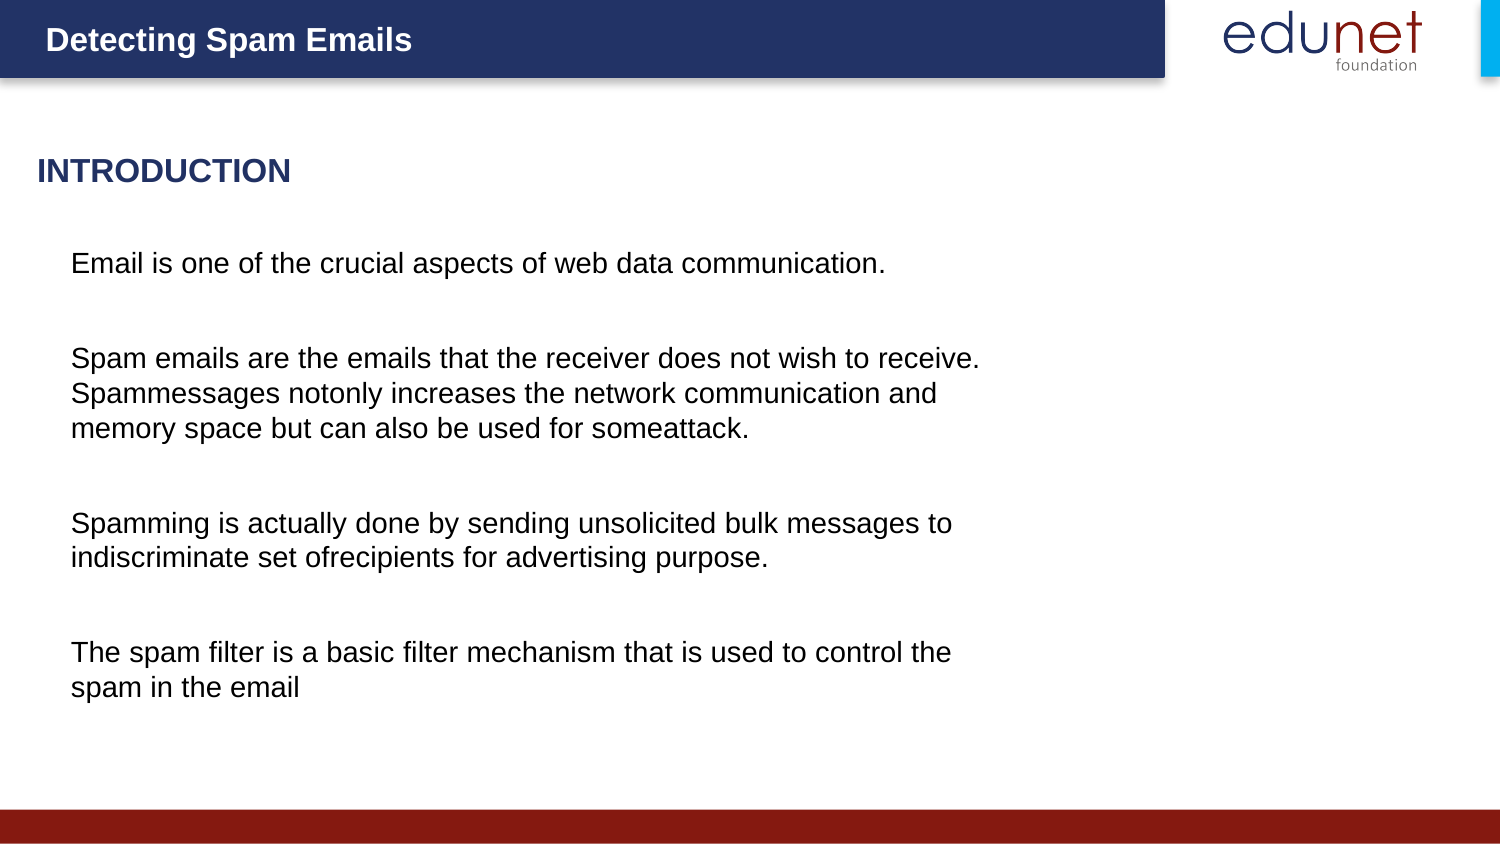

INTRODUCTION

Email is one of the crucial aspects of web data communication.

Spam emails are the emails that the receiver does not wish to receive. Spammessages notonly increases the network communication and memory space but can also be used for someattack.

Spamming is actually done by sending unsolicited bulk messages to indiscriminate set ofrecipients for advertising purpose.

The spam filter is a basic filter mechanism that is used to control the spam in the email